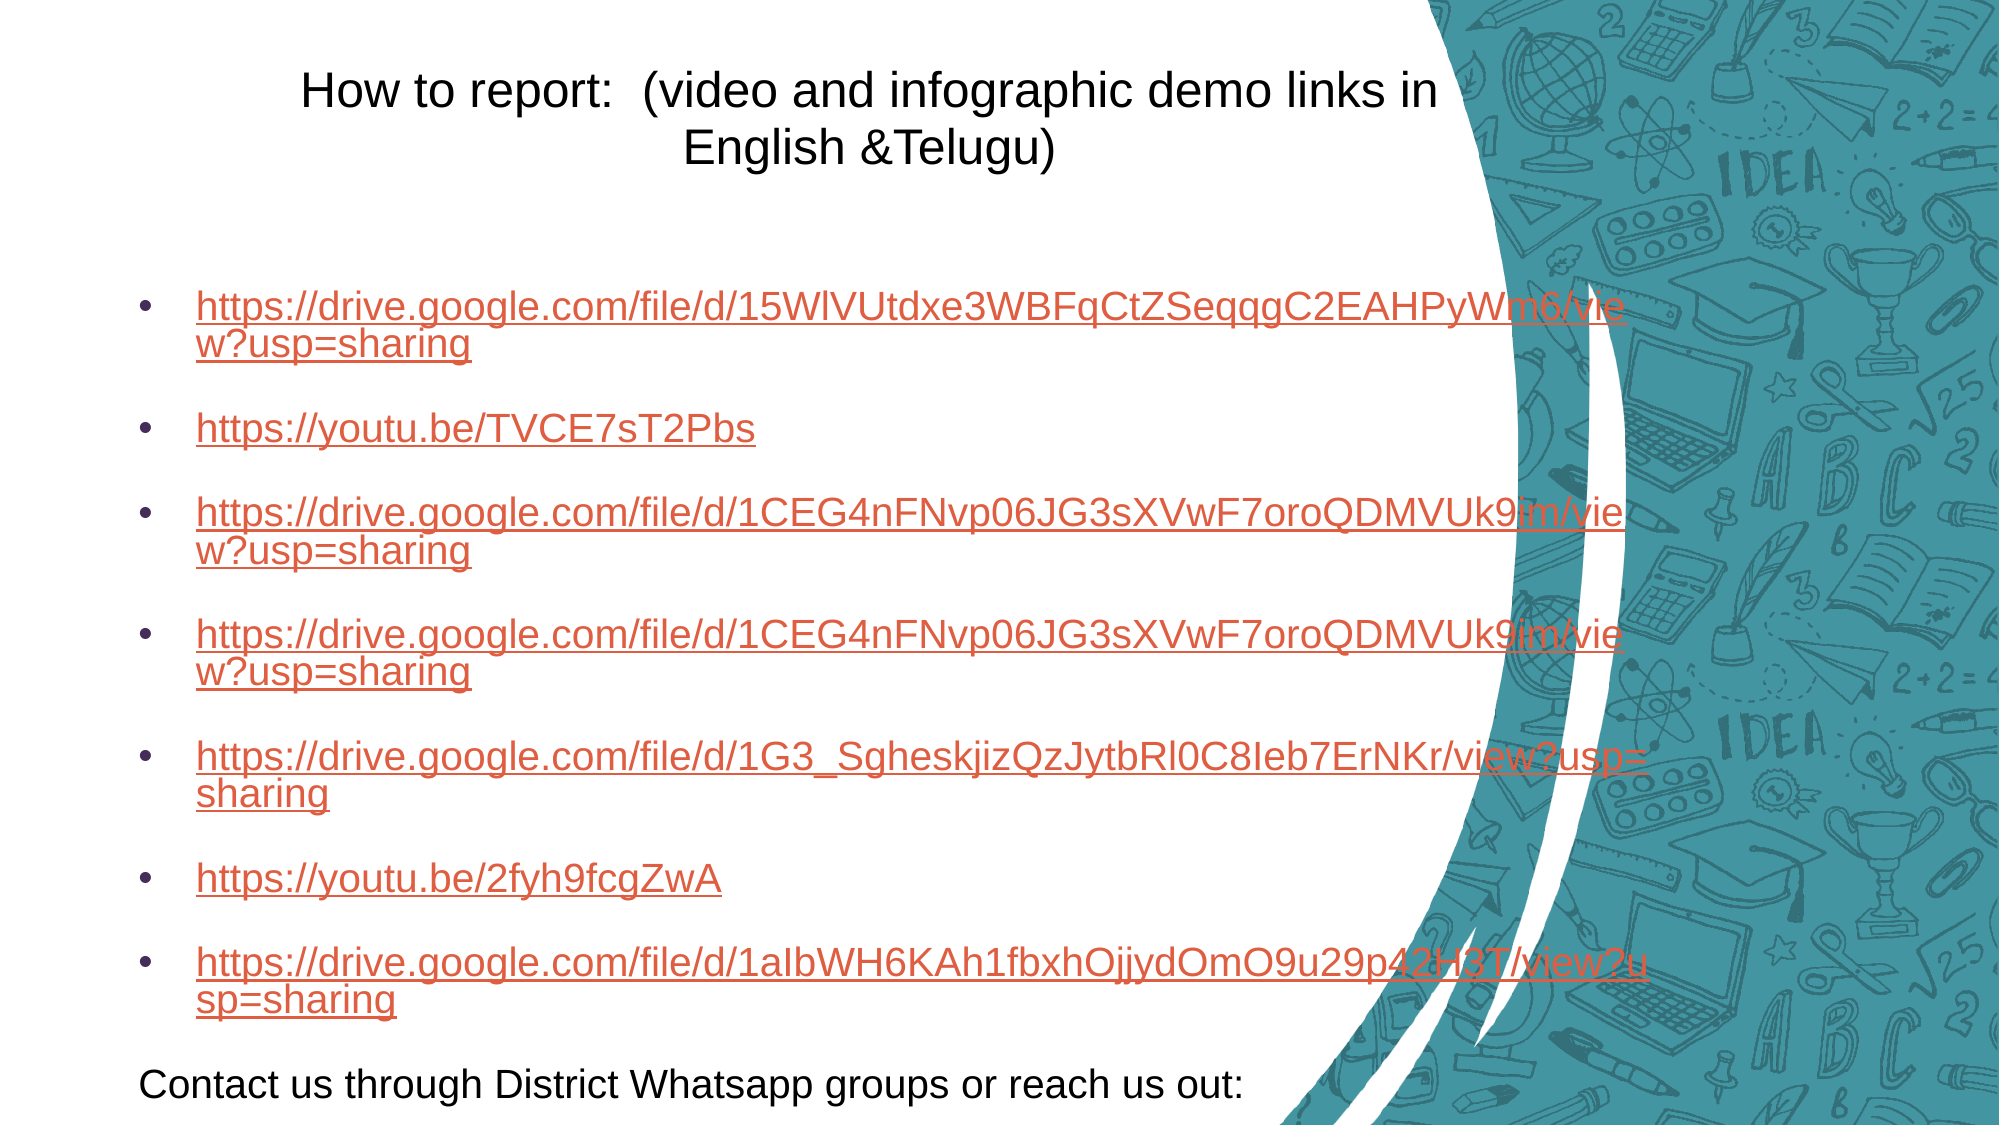

How to report:  (video and infographic demo links in English &Telugu)

https://drive.google.com/file/d/15WlVUtdxe3WBFqCtZSeqqgC2EAHPyWm6/view?usp=sharing
https://youtu.be/TVCE7sT2Pbs
https://drive.google.com/file/d/1CEG4nFNvp06JG3sXVwF7oroQDMVUk9im/view?usp=sharing
https://drive.google.com/file/d/1CEG4nFNvp06JG3sXVwF7oroQDMVUk9im/view?usp=sharing
https://drive.google.com/file/d/1G3_SgheskjizQzJytbRl0C8Ieb7ErNKr/view?usp=sharing
https://youtu.be/2fyh9fcgZwA
https://drive.google.com/file/d/1aIbWH6KAh1fbxhOjjydOmO9u29p42H3T/view?usp=sharing
Contact us through District Whatsapp groups or reach us out:
Anuradha-7780392868
Mounika-9618085578